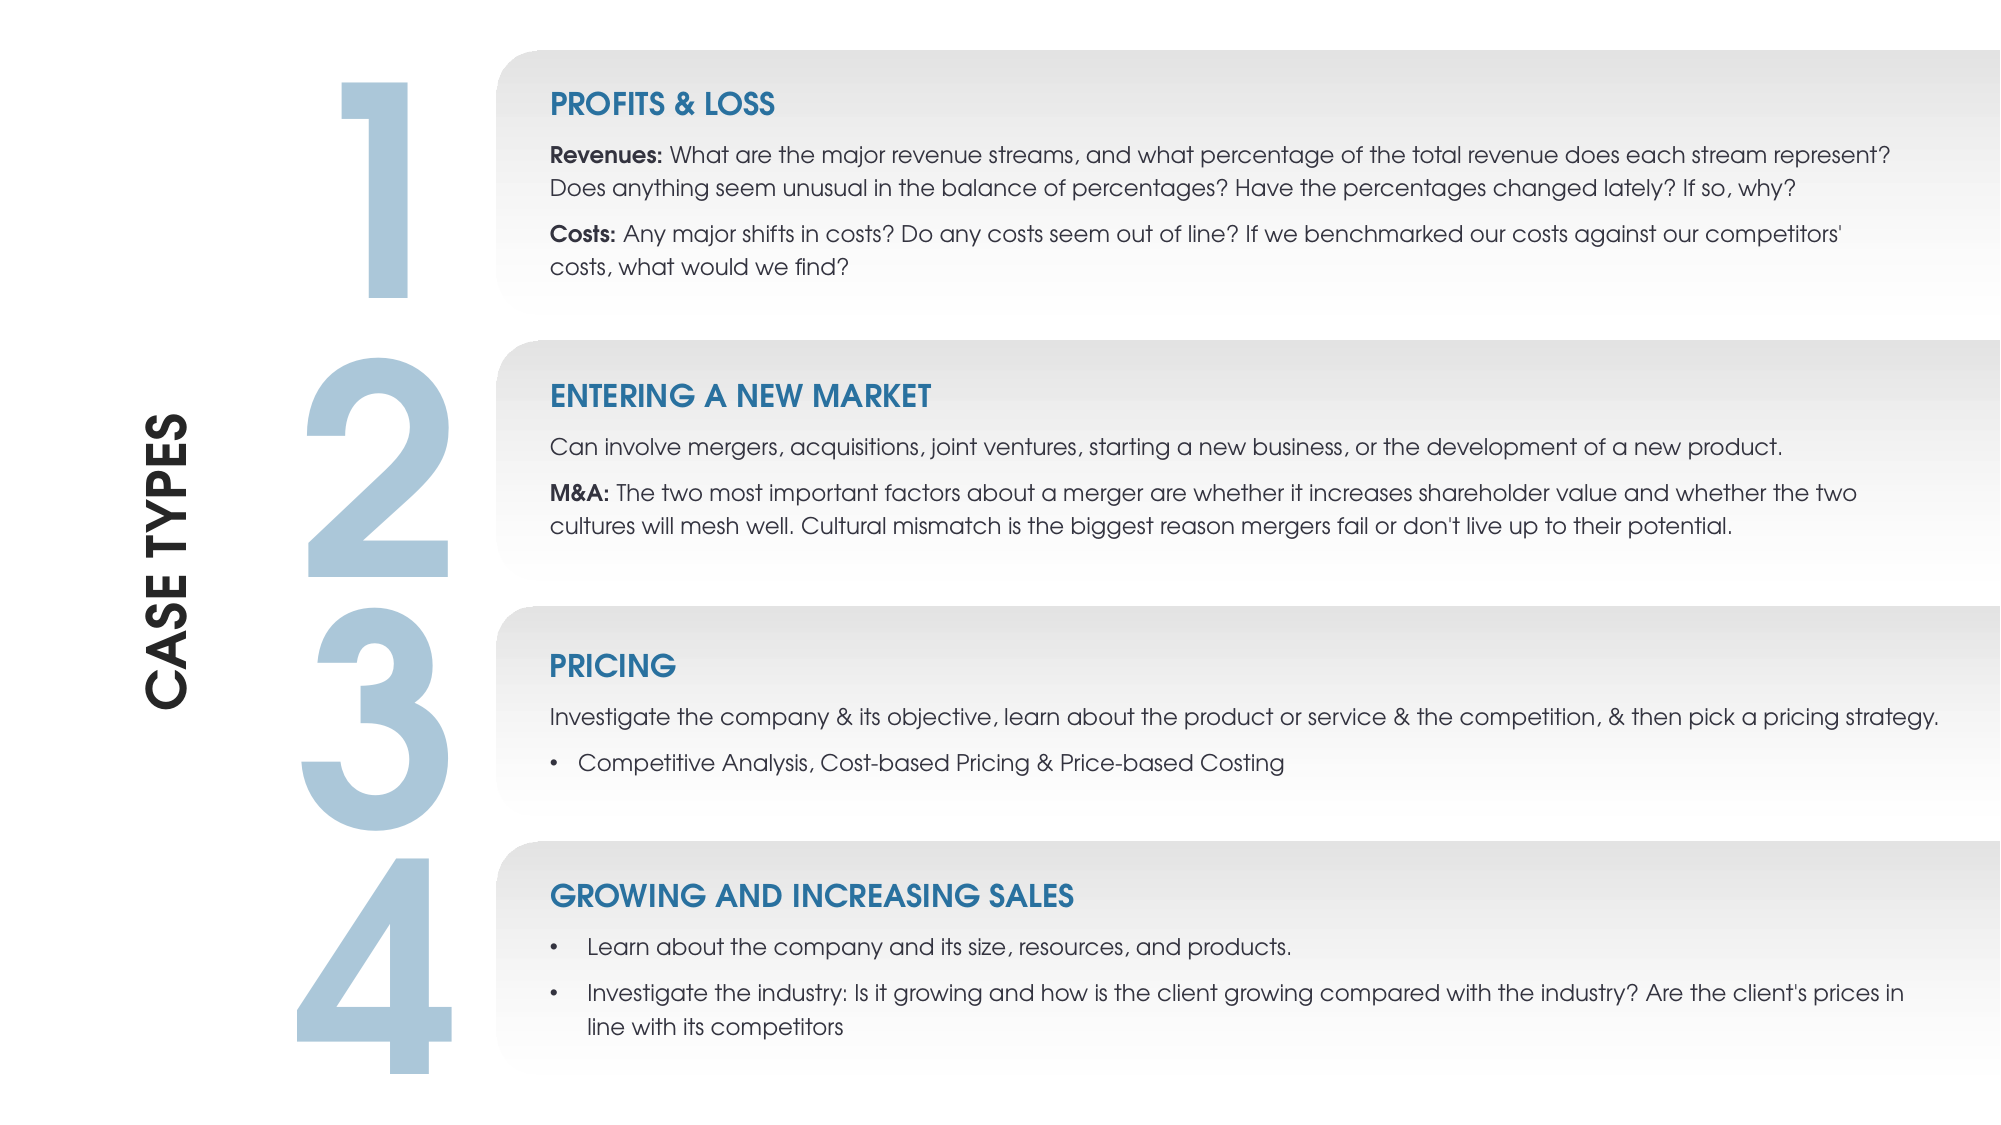

1
PROFITS & LOSS
Revenues: What are the major revenue streams, and what percentage of the total revenue does each stream represent? Does anything seem unusual in the balance of percentages? Have the percentages changed lately? If so, why?
Costs: Any major shifts in costs? Do any costs seem out of line? If we benchmarked our costs against our competitors' costs, what would we find?

2
ENTERING A NEW MARKET
Can involve mergers, acquisitions, joint ventures, starting a new business, or the development of a new product.
M&A: The two most important factors about a merger are whether it increases shareholder value and whether the two cultures will mesh well. Cultural mismatch is the biggest reason mergers fail or don't live up to their potential.
CASE TYPES
3
PRICING
Investigate the company & its objective, learn about the product or service & the competition, & then pick a pricing strategy.
Competitive Analysis, Cost-based Pricing & Price-based Costing
4
GROWING AND INCREASING SALES
Learn about the company and its size, resources, and products.
Investigate the industry: Is it growing and how is the client growing compared with the industry? Are the client's prices in line with its competitors
Growing and Increasing Sales
Learn about the company and its size, resources, and products.
(2) Investigate the industry: Is it growing and how is the client growing compared with the industry? Are the client's prices in line with its competitors?